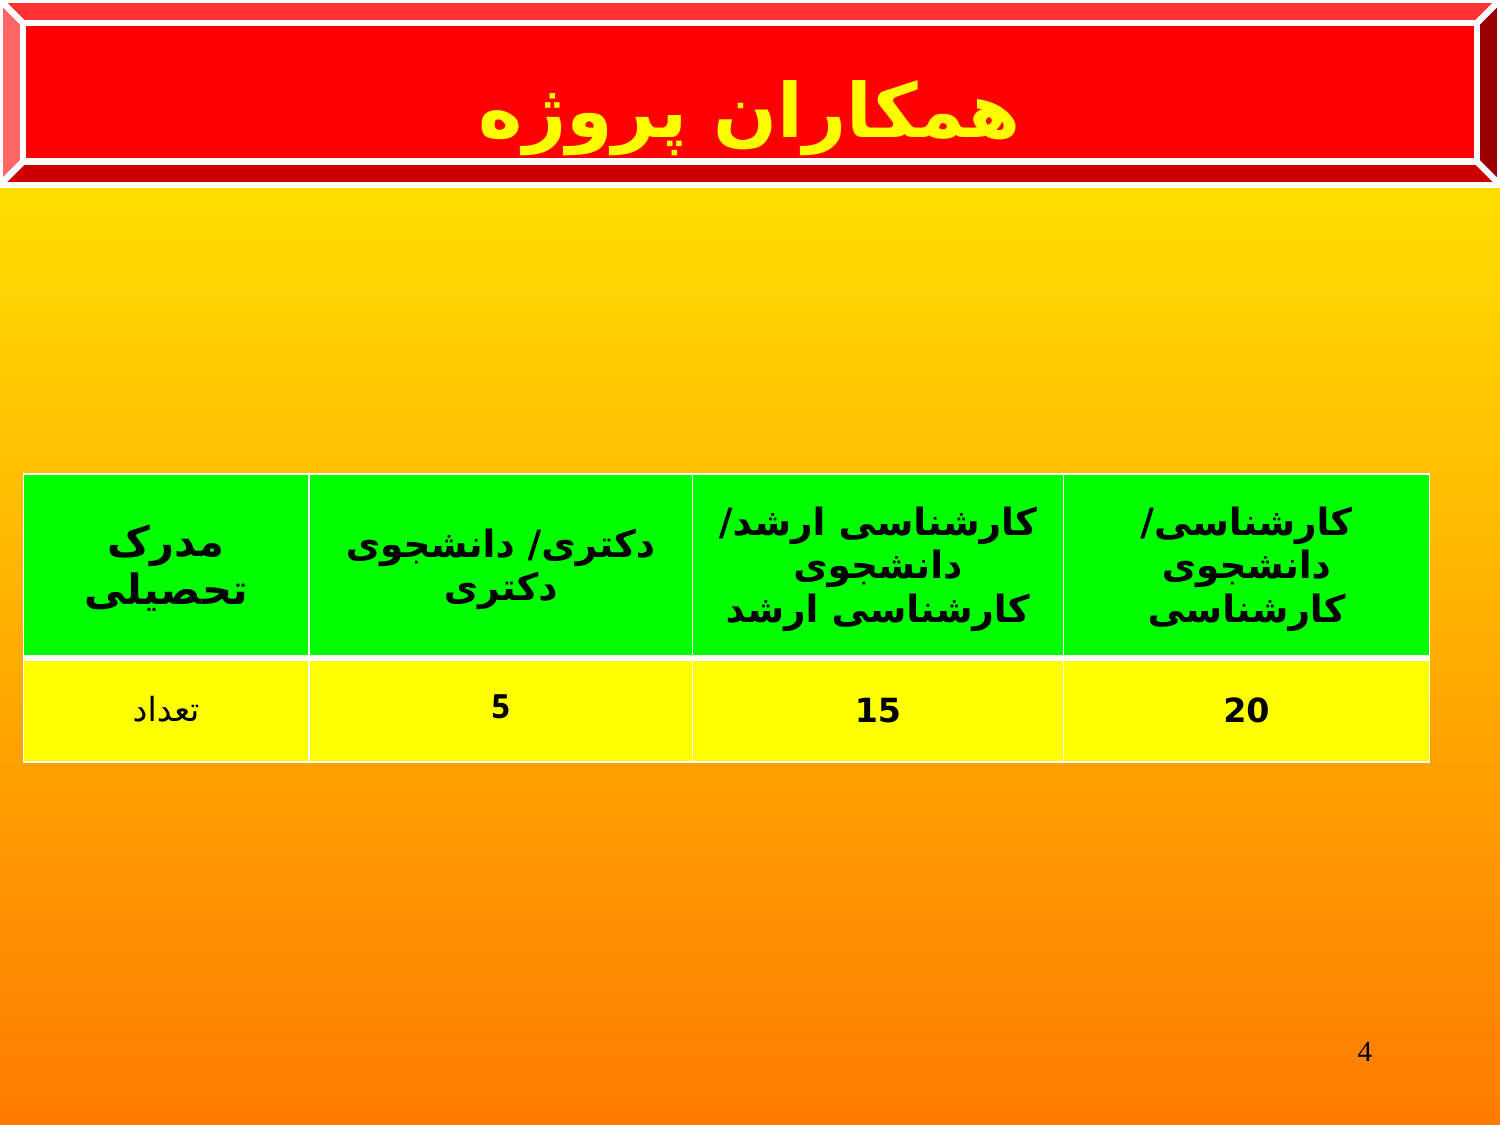

همکاران پروژه

| مدرک تحصیلی | دکتری/ دانشجوی دکتری | کارشناسی ارشد/ دانشجوی کارشناسی ارشد | کارشناسی/ دانشجوی کارشناسی |
| --- | --- | --- | --- |
| تعداد | 5 | 15 | 20 |
4